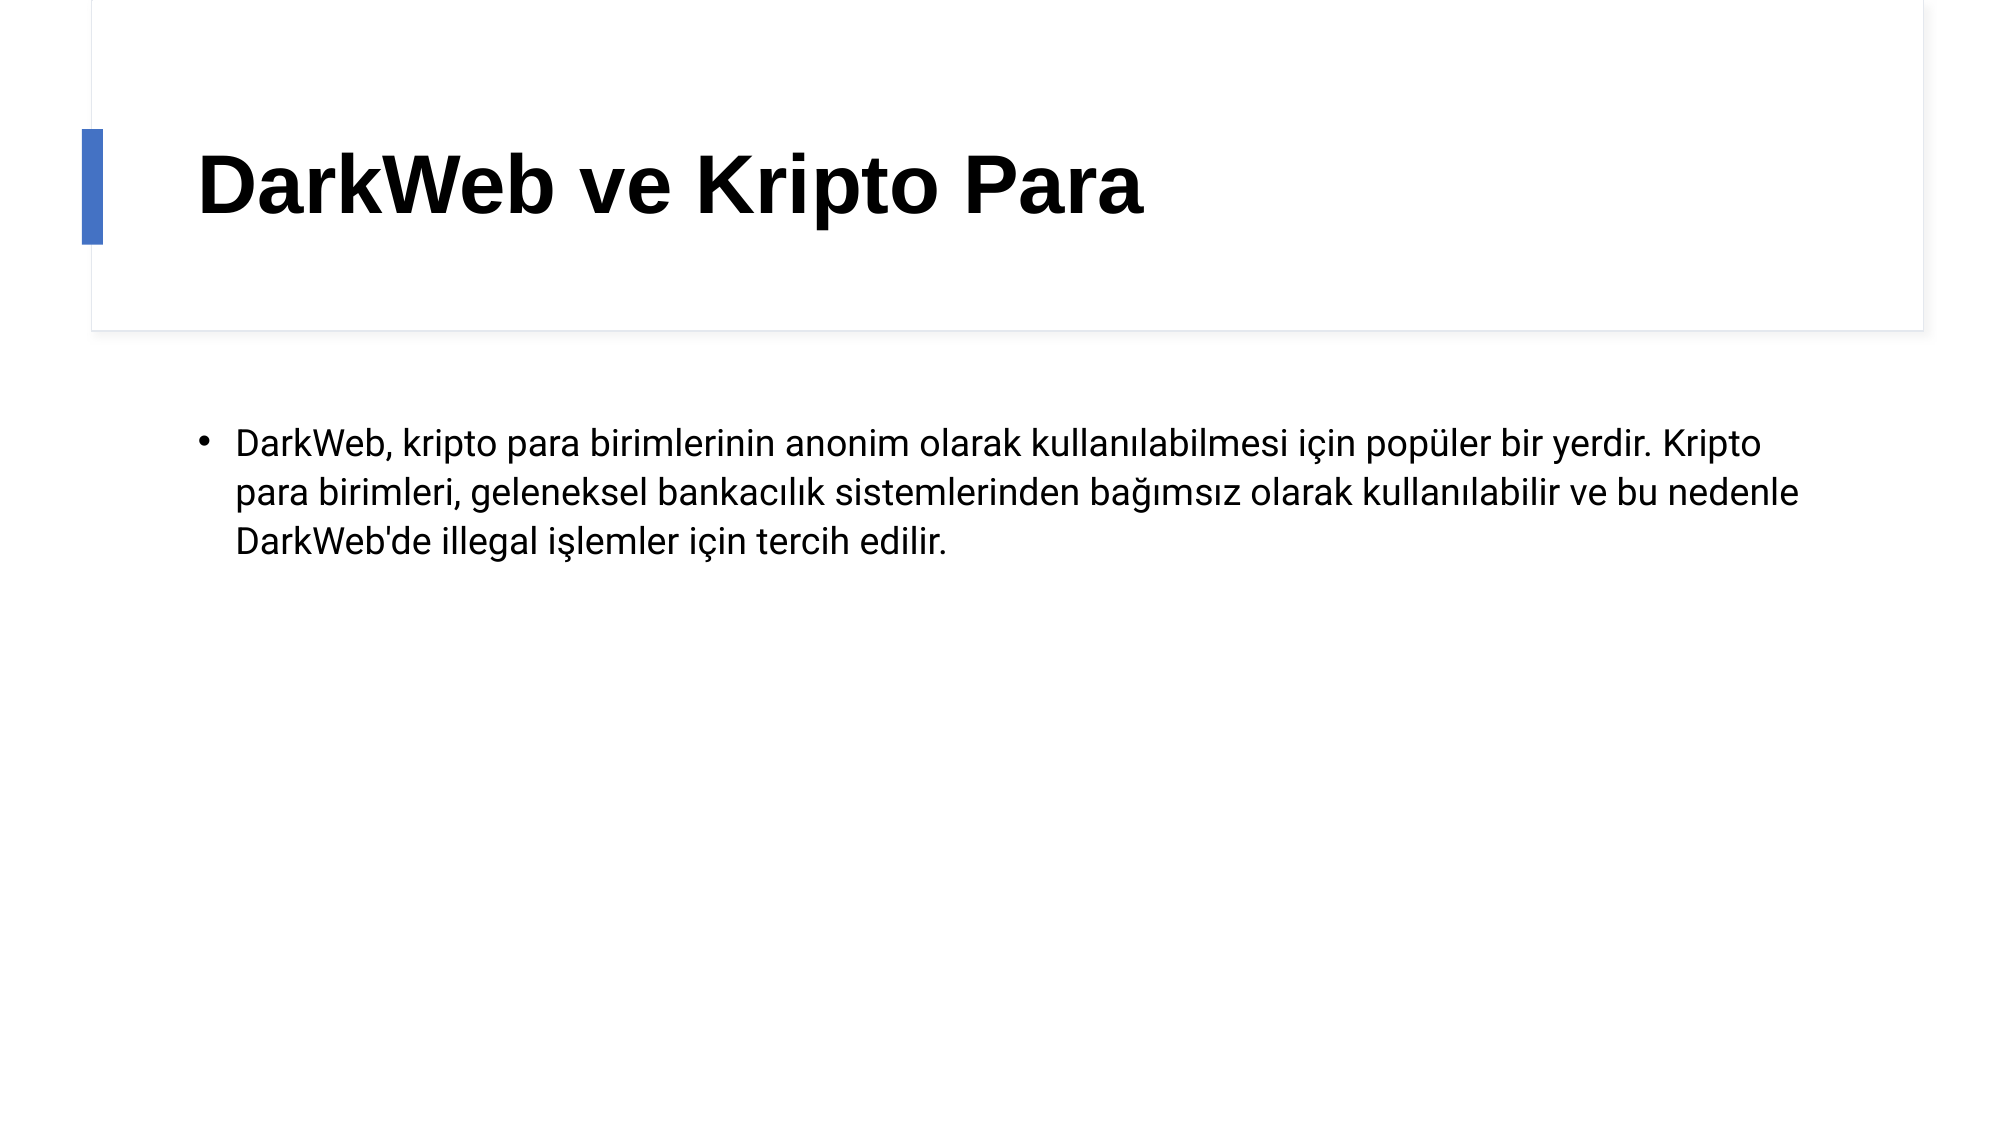

# DarkWeb ve Kripto Para
DarkWeb, kripto para birimlerinin anonim olarak kullanılabilmesi için popüler bir yerdir. Kripto para birimleri, geleneksel bankacılık sistemlerinden bağımsız olarak kullanılabilir ve bu nedenle DarkWeb'de illegal işlemler için tercih edilir.